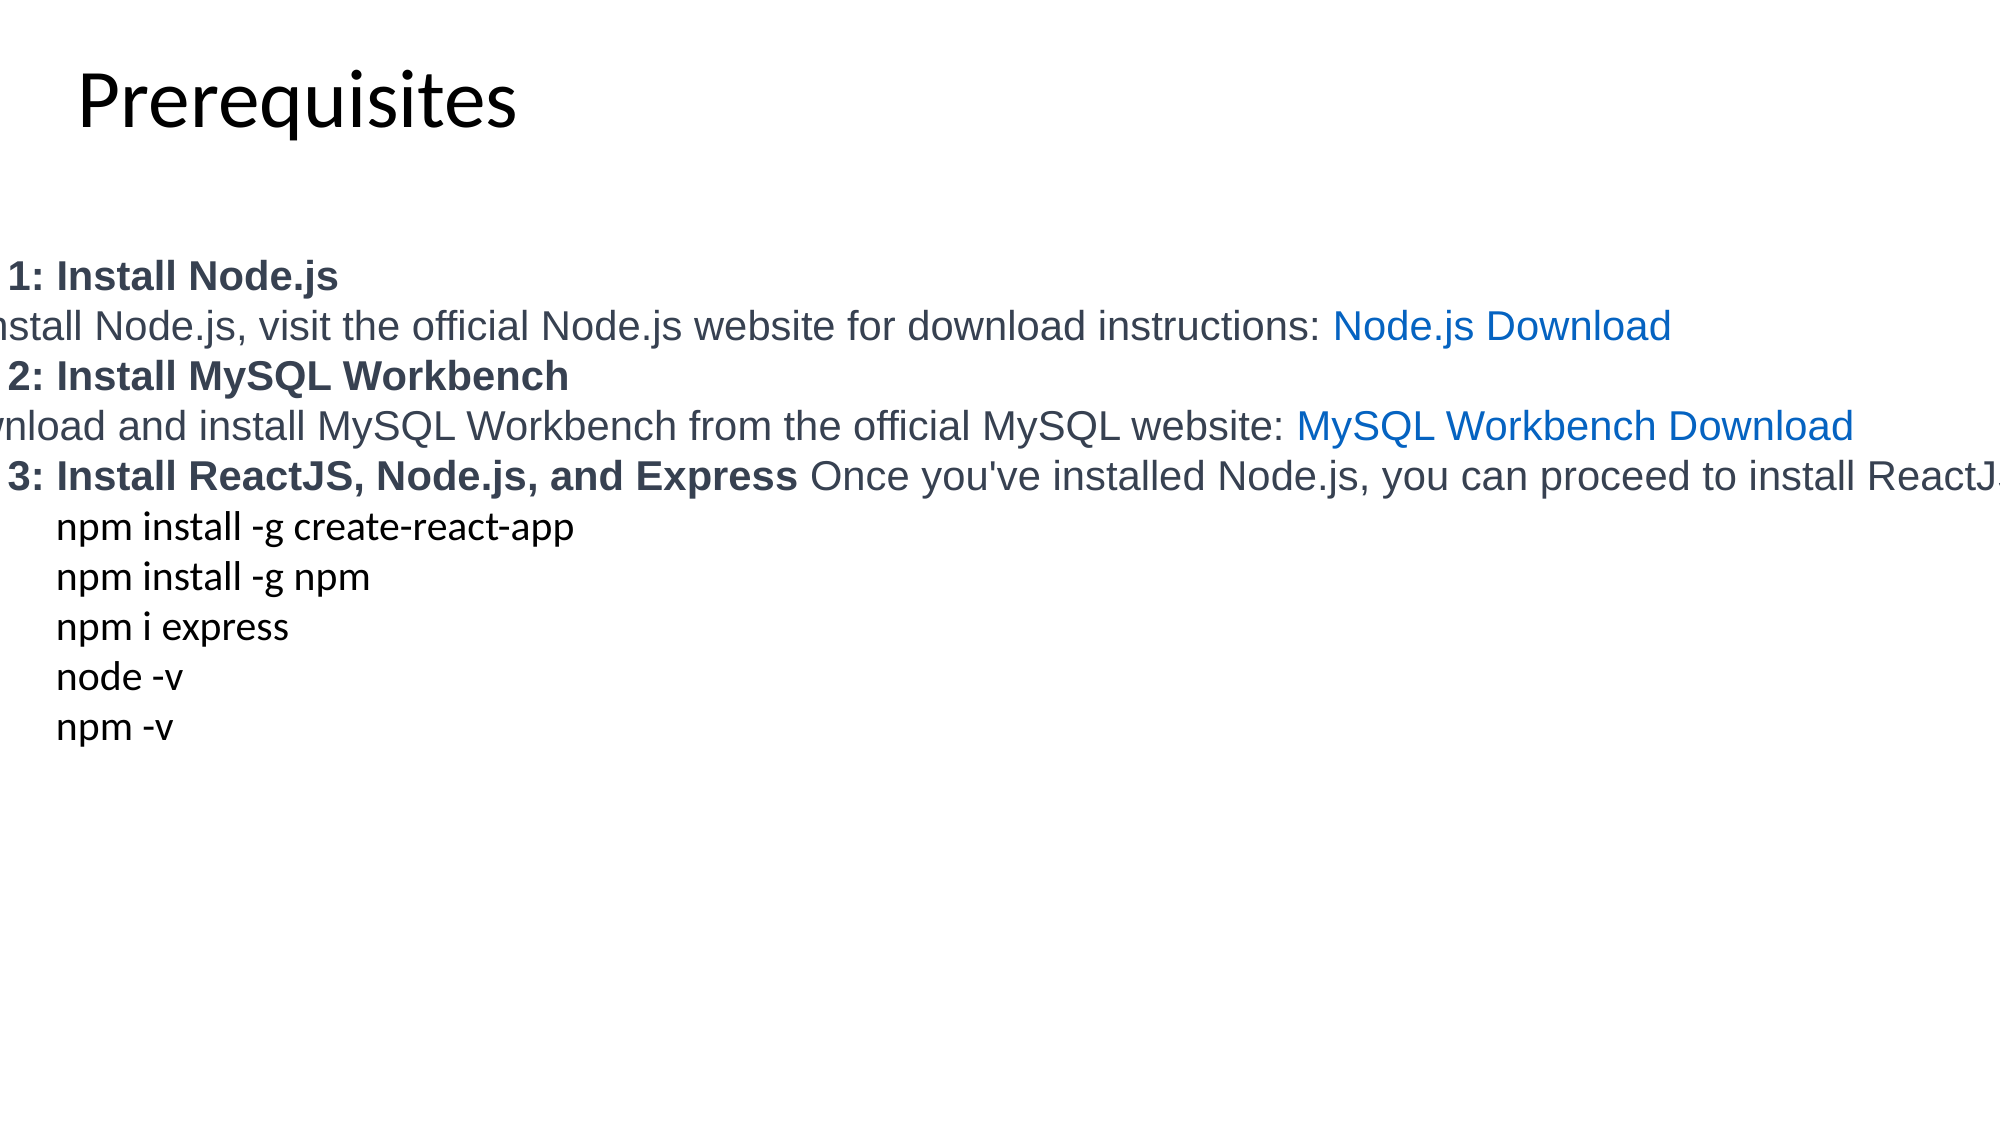

Prerequisites
Step 1: Install Node.js
To install Node.js, visit the official Node.js website for download instructions: Node.js Download
Step 2: Install MySQL Workbench
Download and install MySQL Workbench from the official MySQL website: MySQL Workbench Download
Step 3: Install ReactJS, Node.js, and Express Once you've installed Node.js, you can proceed to install ReactJS, Node.js, and Express using the following commands:
	npm install -g create-react-app
	npm install -g npm
	npm i express
	node -v
	npm -v